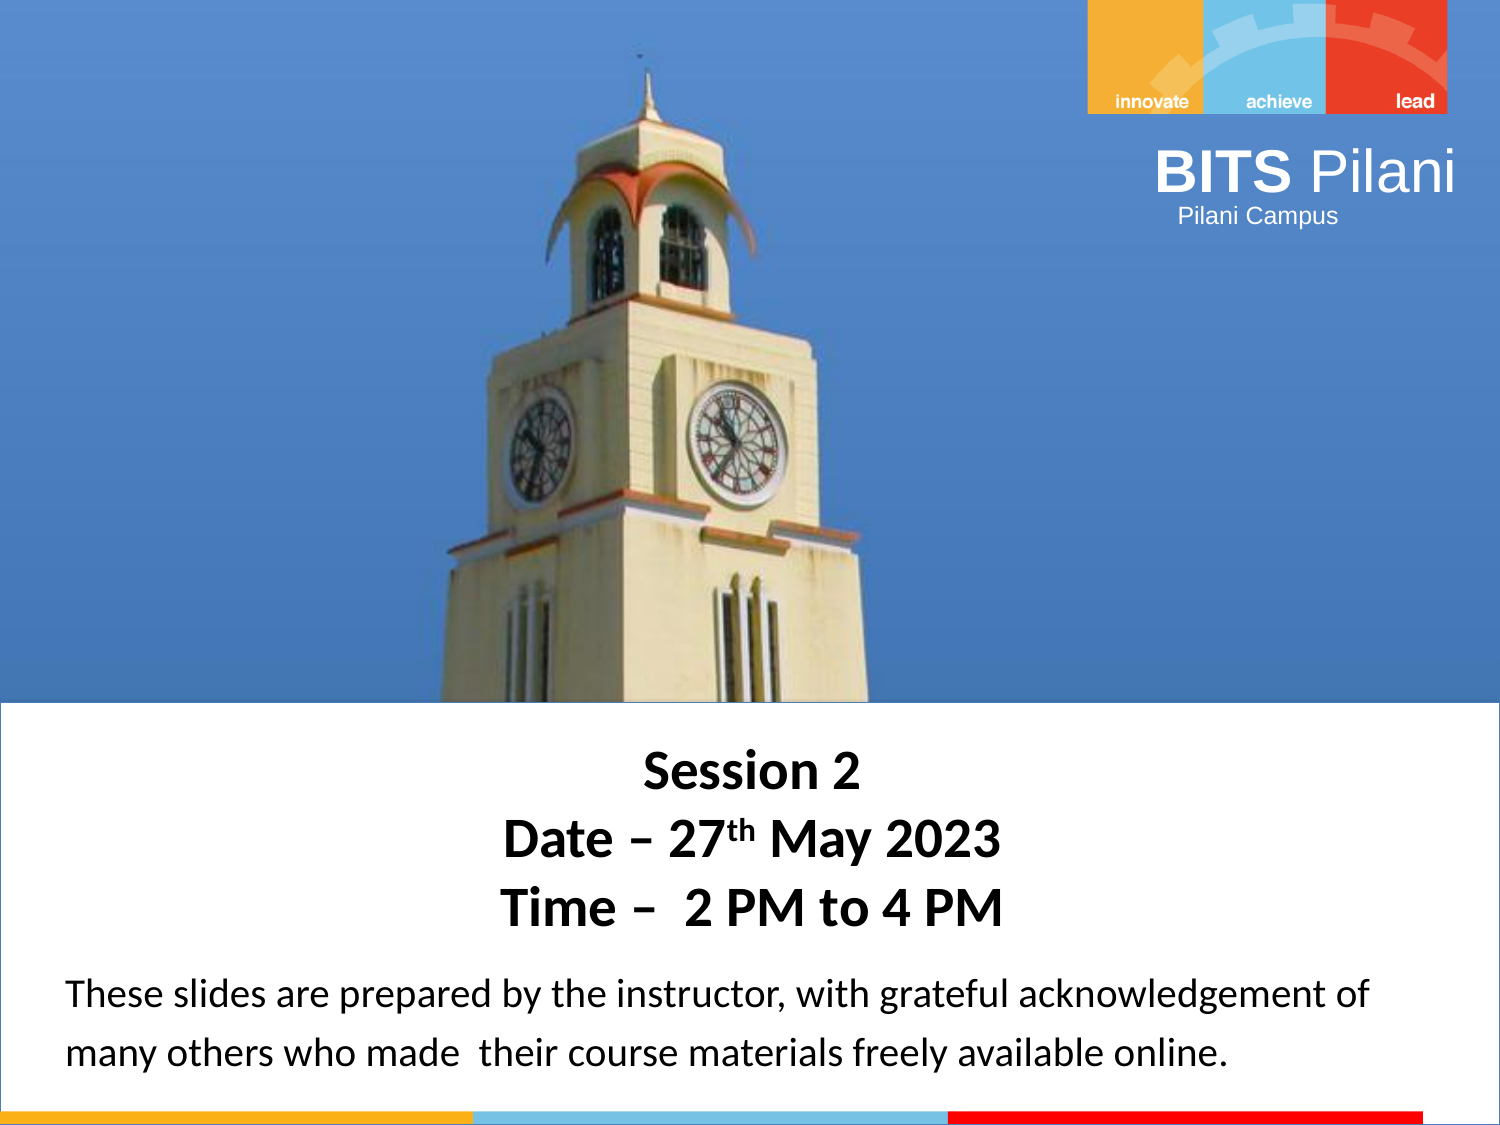

Session 2
Date – 27th May 2023
Time –  2 PM to 4 PM
These slides are prepared by the instructor, with grateful acknowledgement of many others who made  their course materials freely available online.